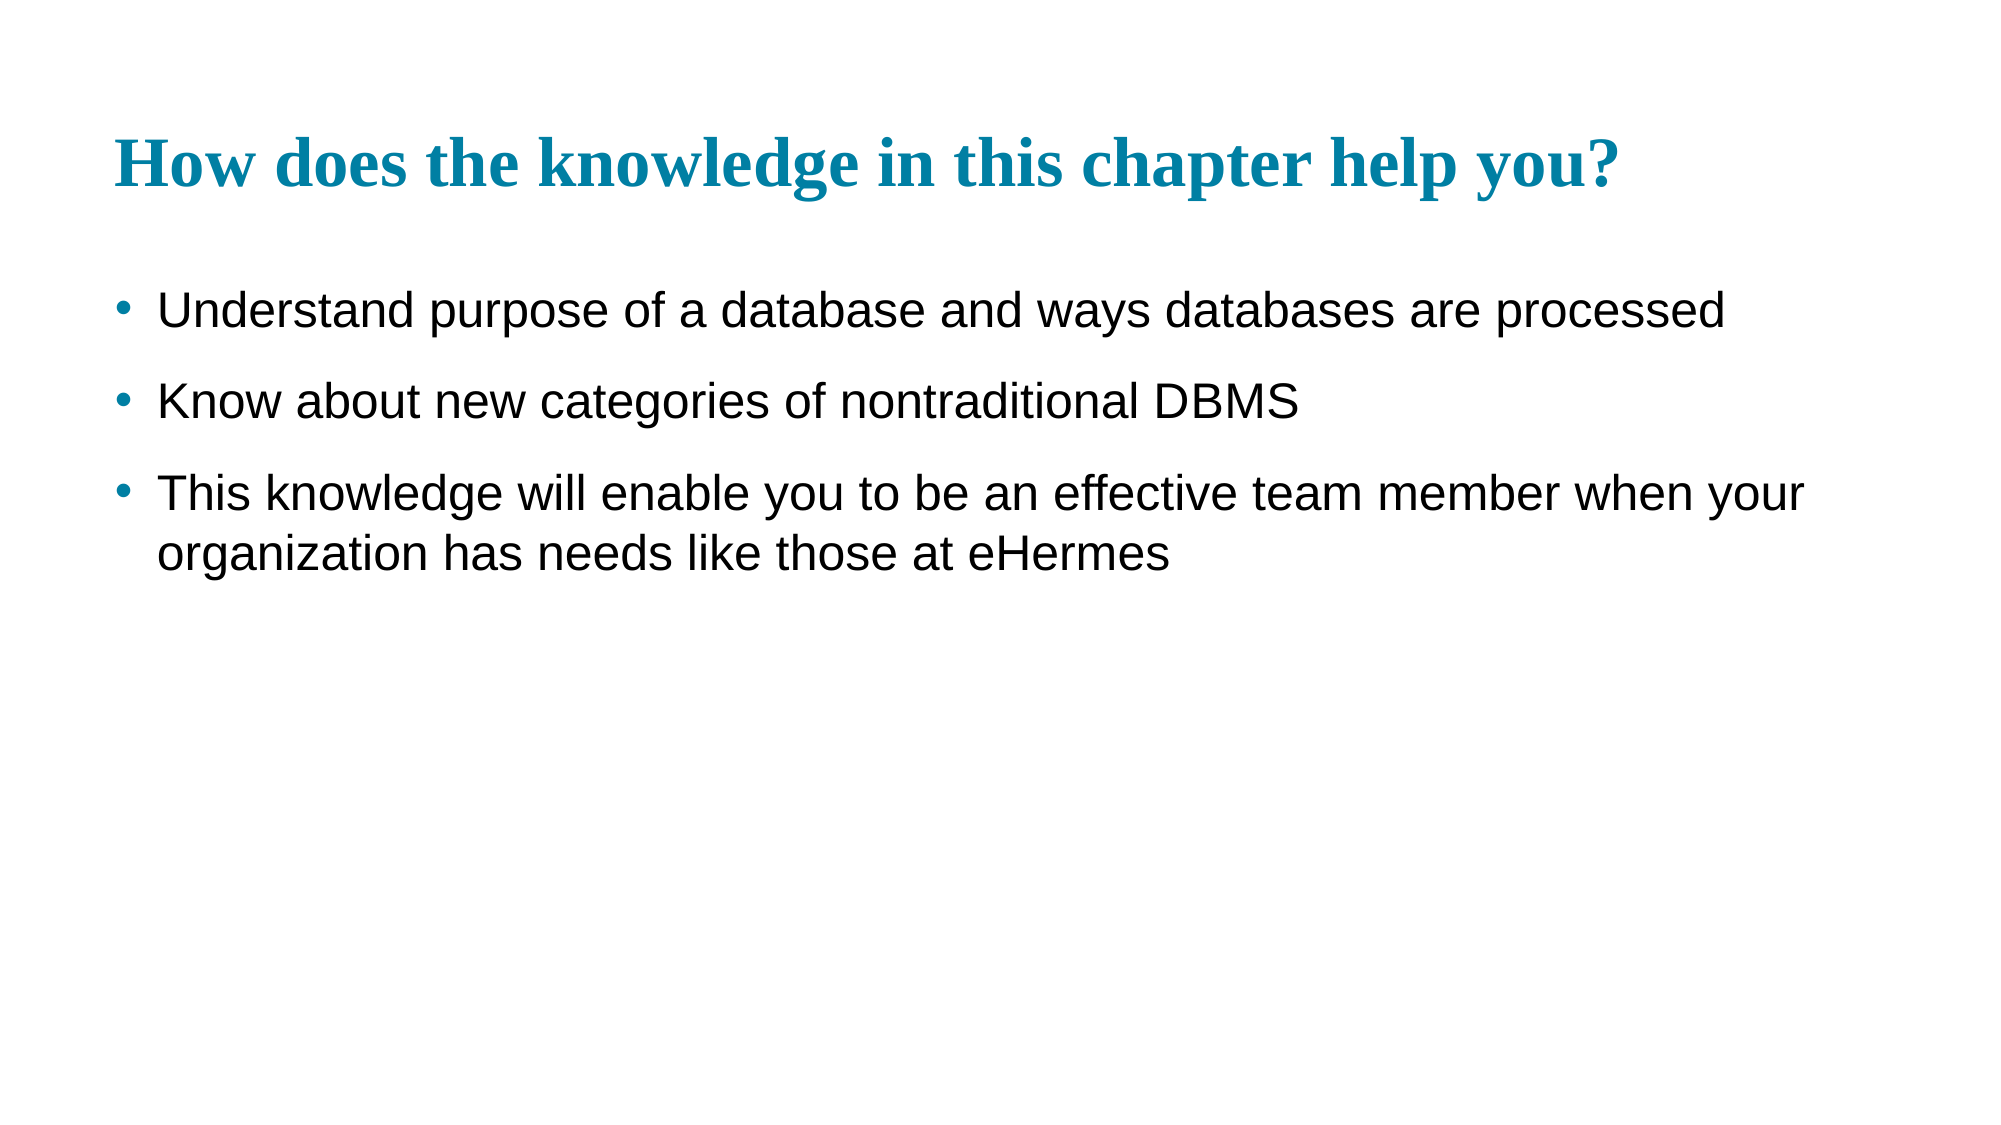

# How does the knowledge in this chapter help you?
Understand purpose of a database and ways databases are processed
Know about new categories of nontraditional D B M S
This knowledge will enable you to be an effective team member when your organization has needs like those at eHermes